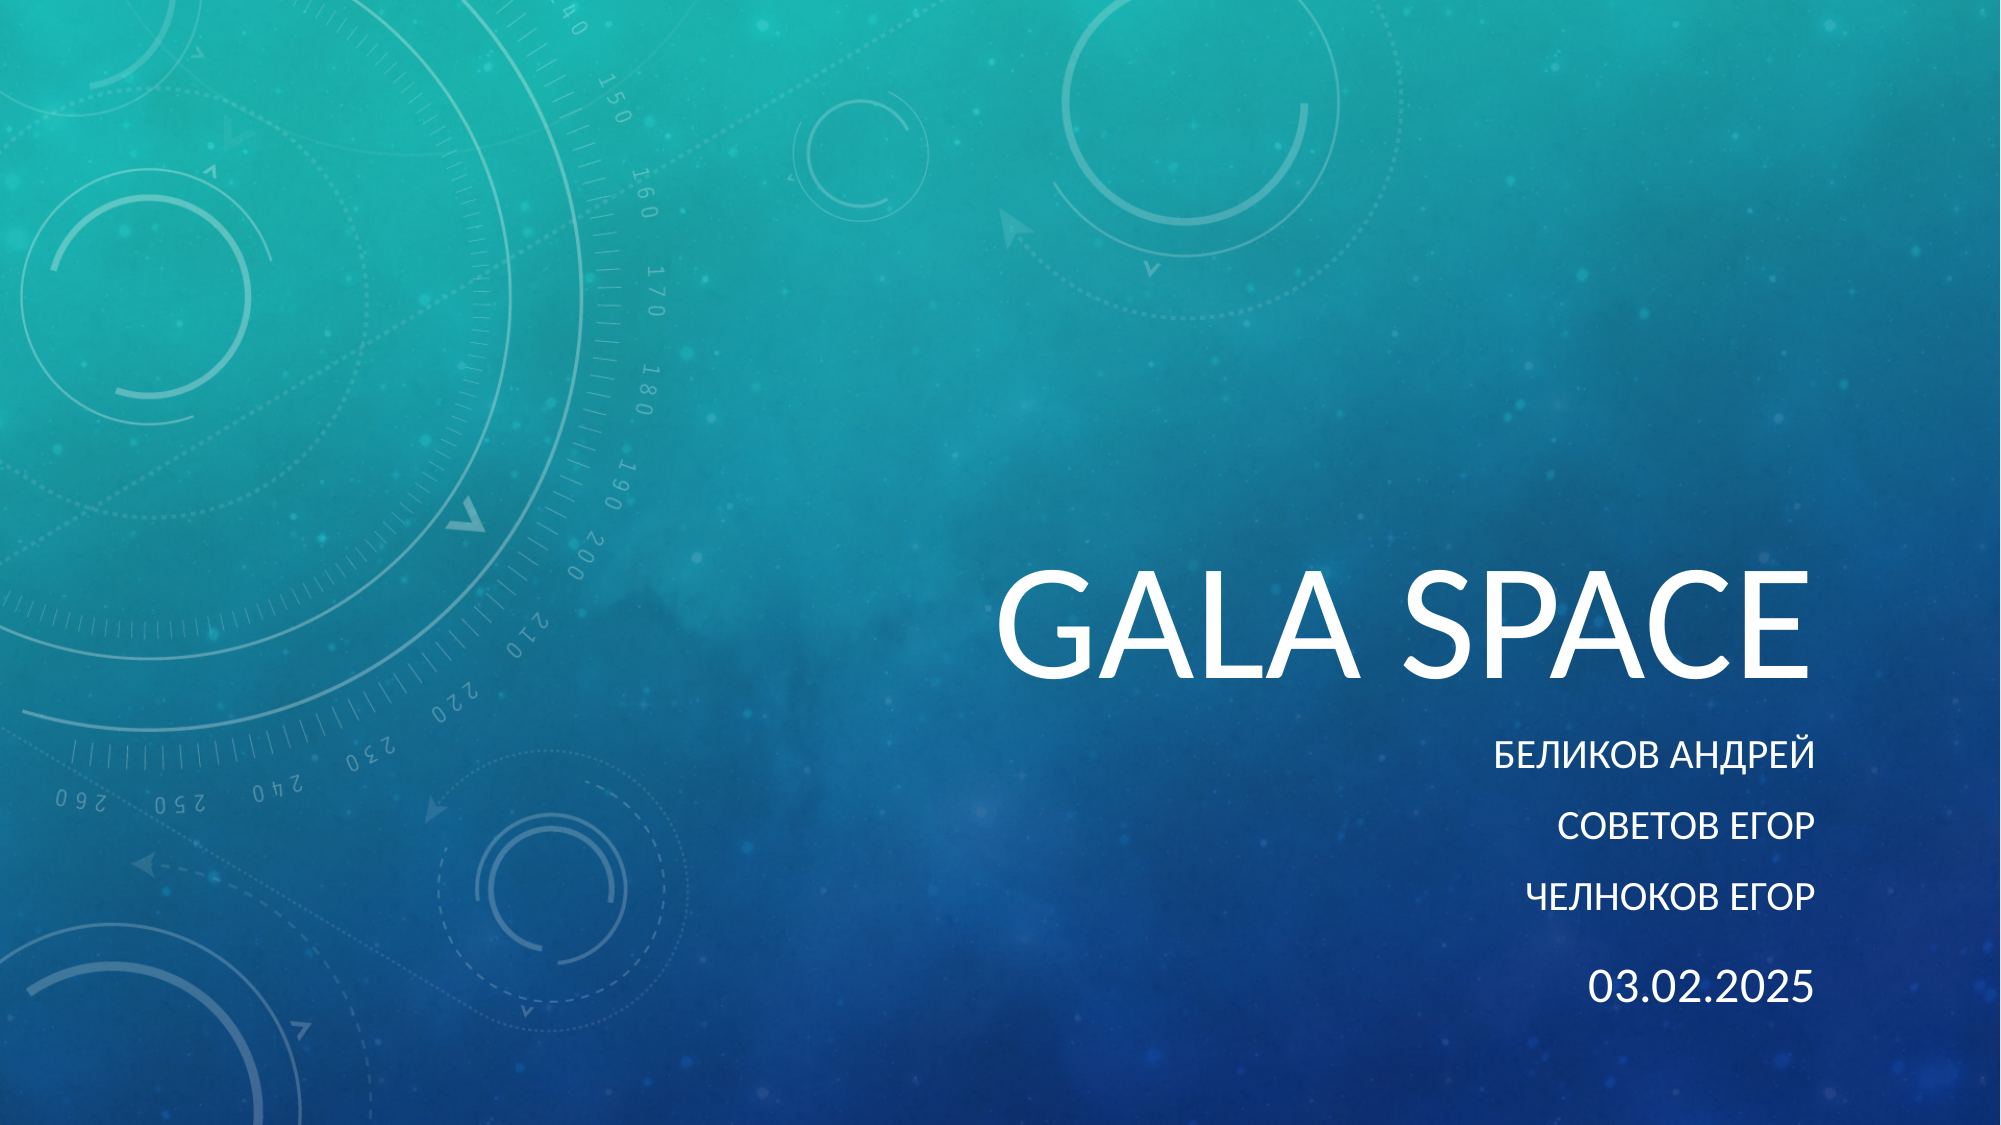

# GALA space
Беликов АНДРЕЙ
СОВЕТОВ ЕГОР
ЧЕЛНОКОВ ЕГОР
03.02.2025